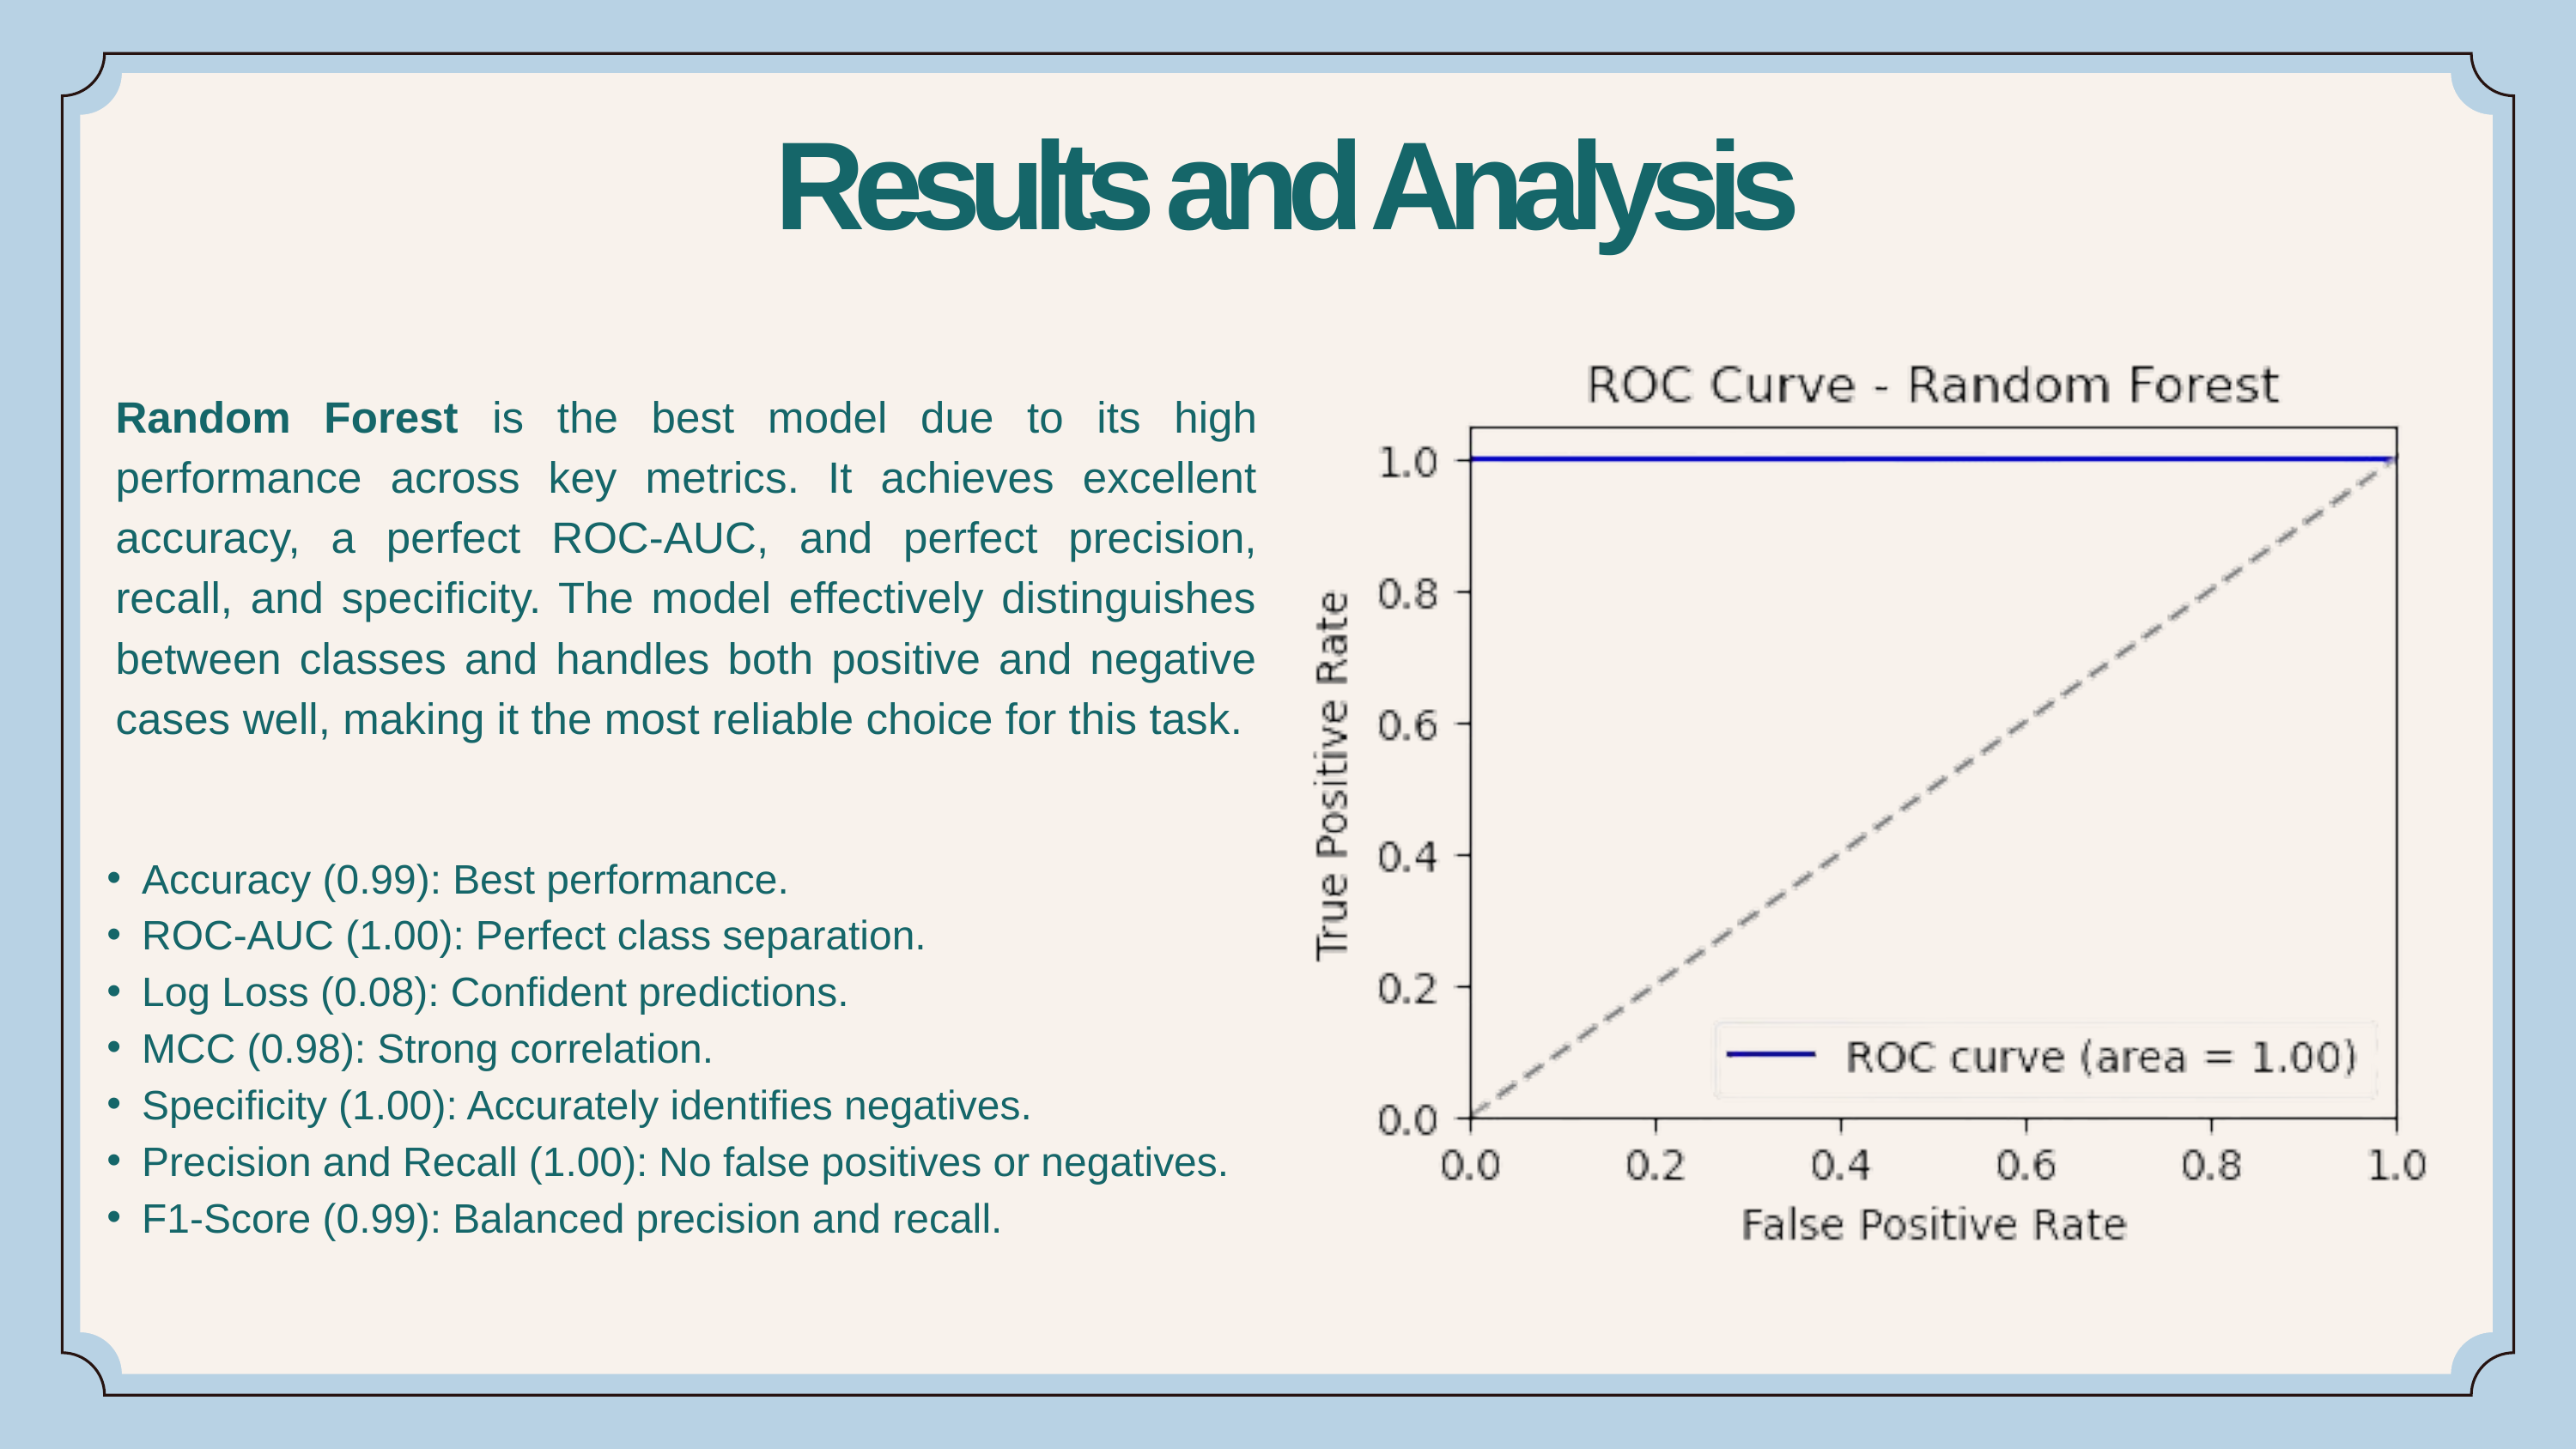

Results and Analysis

Random Forest is the best model due to its high performance across key metrics. It achieves excellent accuracy, a perfect ROC-AUC, and perfect precision, recall, and specificity. The model effectively distinguishes between classes and handles both positive and negative cases well, making it the most reliable choice for this task.

Accuracy (0.99): Best performance.
ROC-AUC (1.00): Perfect class separation.
Log Loss (0.08): Confident predictions.
MCC (0.98): Strong correlation.
Specificity (1.00): Accurately identifies negatives.
Precision and Recall (1.00): No false positives or negatives.
F1-Score (0.99): Balanced precision and recall.